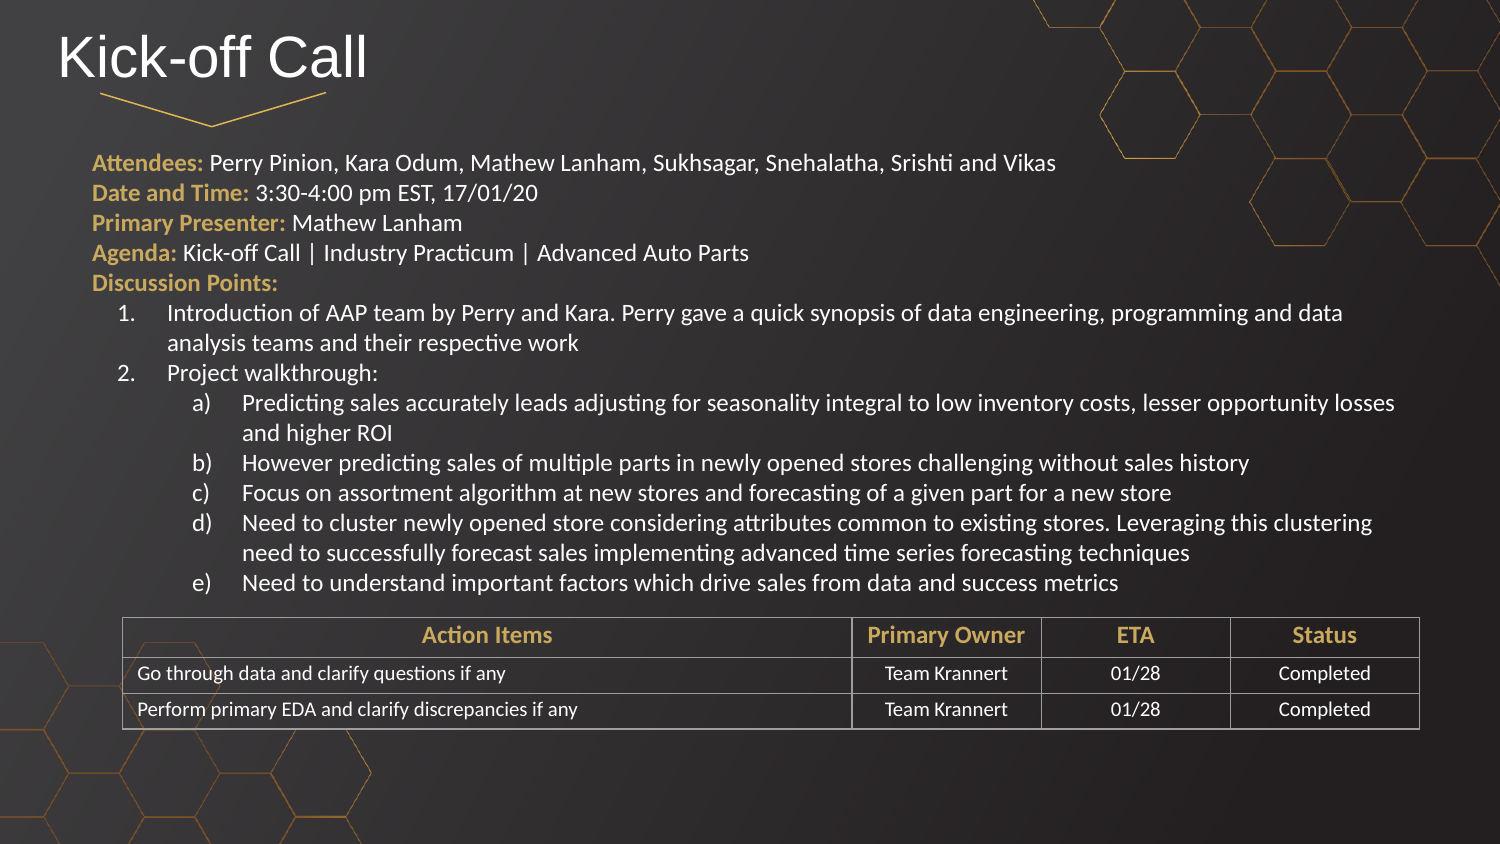

Kick-off Call

Attendees: Perry Pinion, Kara Odum, Mathew Lanham, Sukhsagar, Snehalatha, Srishti and Vikas
Date and Time: 3:30-4:00 pm EST, 17/01/20
Primary Presenter: Mathew Lanham
Agenda: Kick-off Call | Industry Practicum | Advanced Auto Parts
Discussion Points:
Introduction of AAP team by Perry and Kara. Perry gave a quick synopsis of data engineering, programming and data analysis teams and their respective work
Project walkthrough:
Predicting sales accurately leads adjusting for seasonality integral to low inventory costs, lesser opportunity losses and higher ROI
However predicting sales of multiple parts in newly opened stores challenging without sales history
Focus on assortment algorithm at new stores and forecasting of a given part for a new store
Need to cluster newly opened store considering attributes common to existing stores. Leveraging this clustering need to successfully forecast sales implementing advanced time series forecasting techniques
Need to understand important factors which drive sales from data and success metrics

| Action Items | Primary Owner | ETA | Status |
| --- | --- | --- | --- |
| Go through data and clarify questions if any | Team Krannert | 01/28 | Completed |
| Perform primary EDA and clarify discrepancies if any | Team Krannert | 01/28 | Completed |